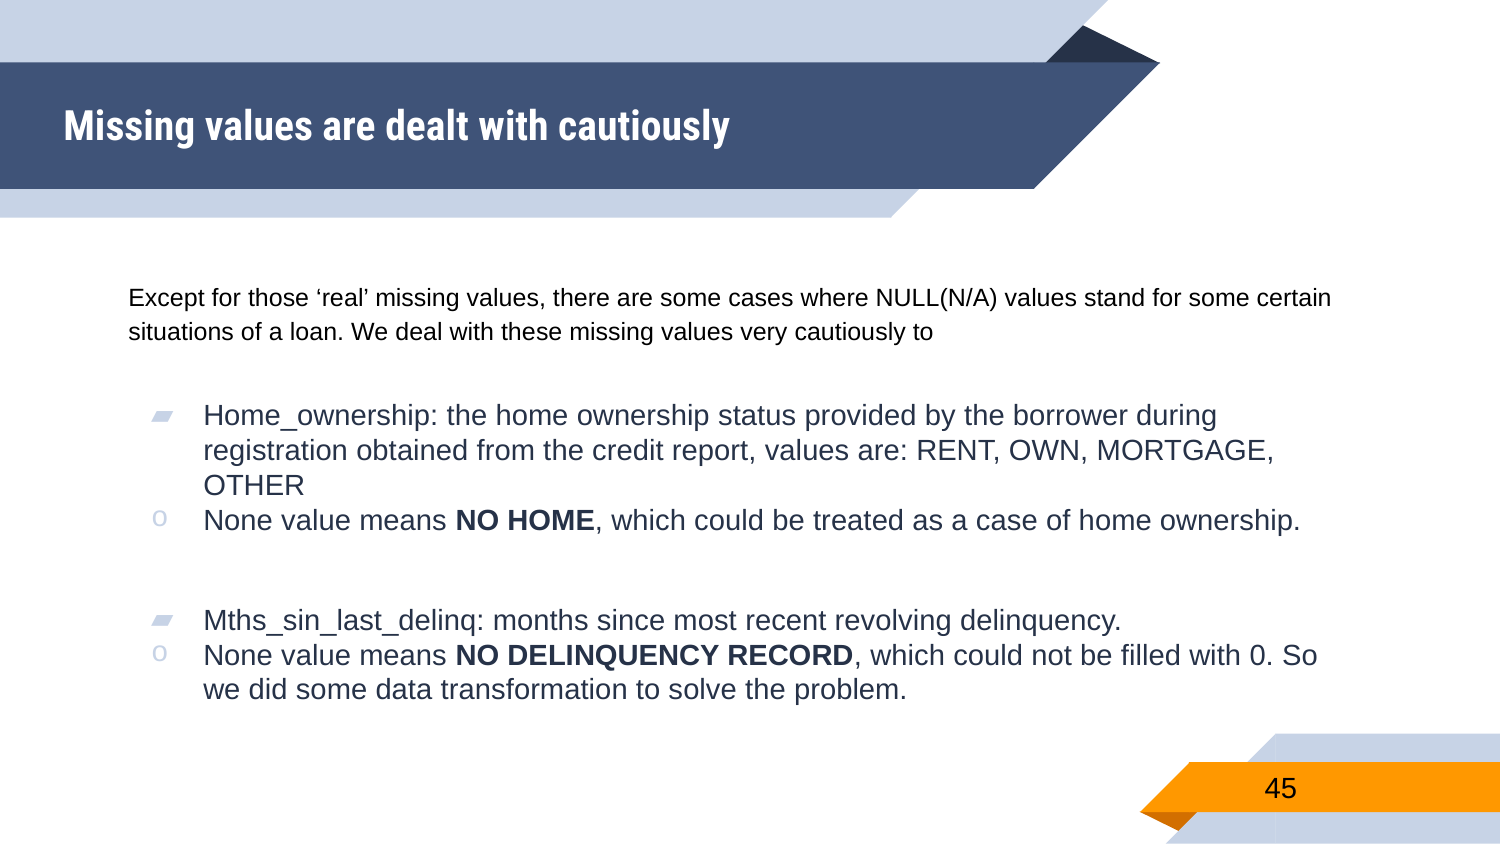

# Missing values are dealt with cautiously
Except for those ‘real’ missing values, there are some cases where NULL(N/A) values stand for some certain situations of a loan. We deal with these missing values very cautiously to
Home_ownership: the home ownership status provided by the borrower during registration obtained from the credit report, values are: RENT, OWN, MORTGAGE, OTHER
None value means NO HOME, which could be treated as a case of home ownership.

Mths_sin_last_delinq: months since most recent revolving delinquency.
None value means NO DELINQUENCY RECORD, which could not be filled with 0. So we did some data transformation to solve the problem.

45